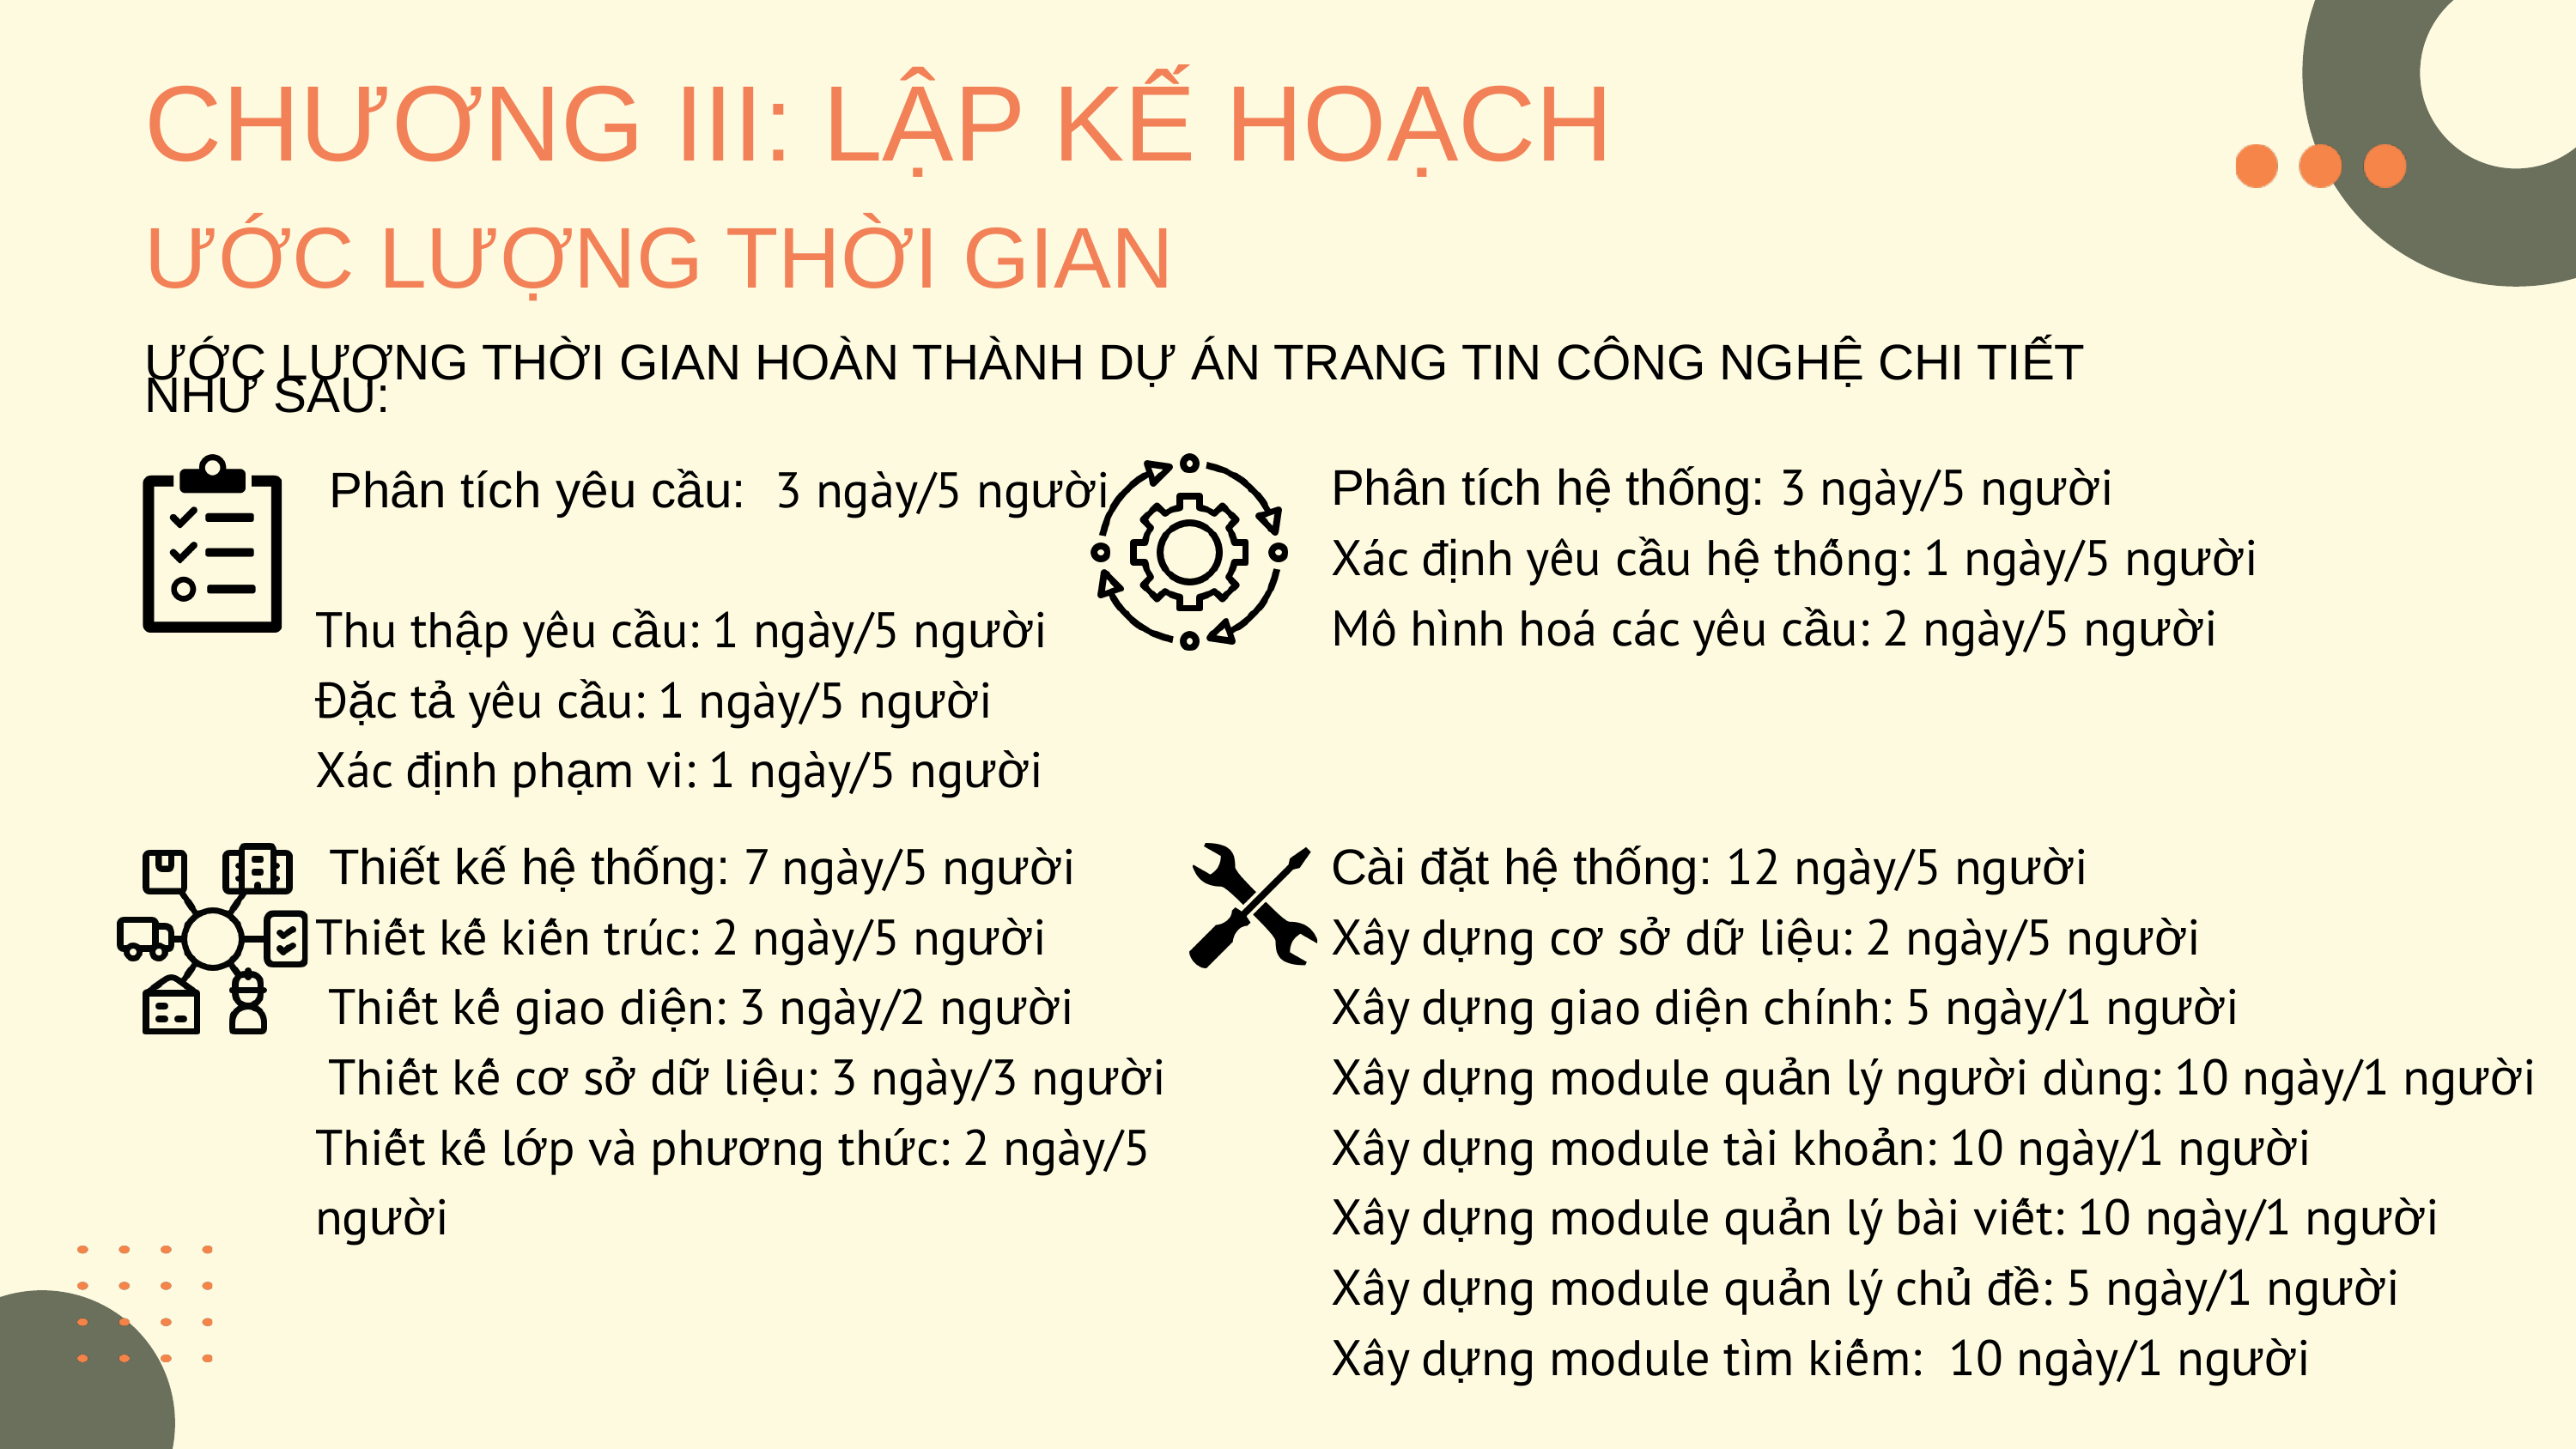

CHƯƠNG III: LẬP KẾ HOẠCH

ƯỚC LƯỢNG THỜI GIAN
ƯỚC LƯỢNG THỜI GIAN HOÀN THÀNH DỰ ÁN TRANG TIN CÔNG NGHỆ CHI TIẾT NHƯ SAU:

Phân tích hệ thống: 3 ngày/5 người
Xác định yêu cầu hệ thống: 1 ngày/5 người
Mô hình hoá các yêu cầu: 2 ngày/5 người
 Phân tích yêu cầu:  3 ngày/5 người
Thu thập yêu cầu: 1 ngày/5 người
Đặc tả yêu cầu: 1 ngày/5 người
Xác định phạm vi: 1 ngày/5 người

 Thiết kế hệ thống: 7 ngày/5 người
Thiết kế kiến trúc: 2 ngày/5 người
 Thiết kế giao diện: 3 ngày/2 người
 Thiết kế cơ sở dữ liệu: 3 ngày/3 người
Thiết kế lớp và phương thức: 2 ngày/5 người
Cài đặt hệ thống: 12 ngày/5 người
Xây dựng cơ sở dữ liệu: 2 ngày/5 người
Xây dựng giao diện chính: 5 ngày/1 người
Xây dựng module quản lý người dùng: 10 ngày/1 người
Xây dựng module tài khoản: 10 ngày/1 người
Xây dựng module quản lý bài viết: 10 ngày/1 người
Xây dựng module quản lý chủ đề: 5 ngày/1 người
Xây dựng module tìm kiếm:  10 ngày/1 người